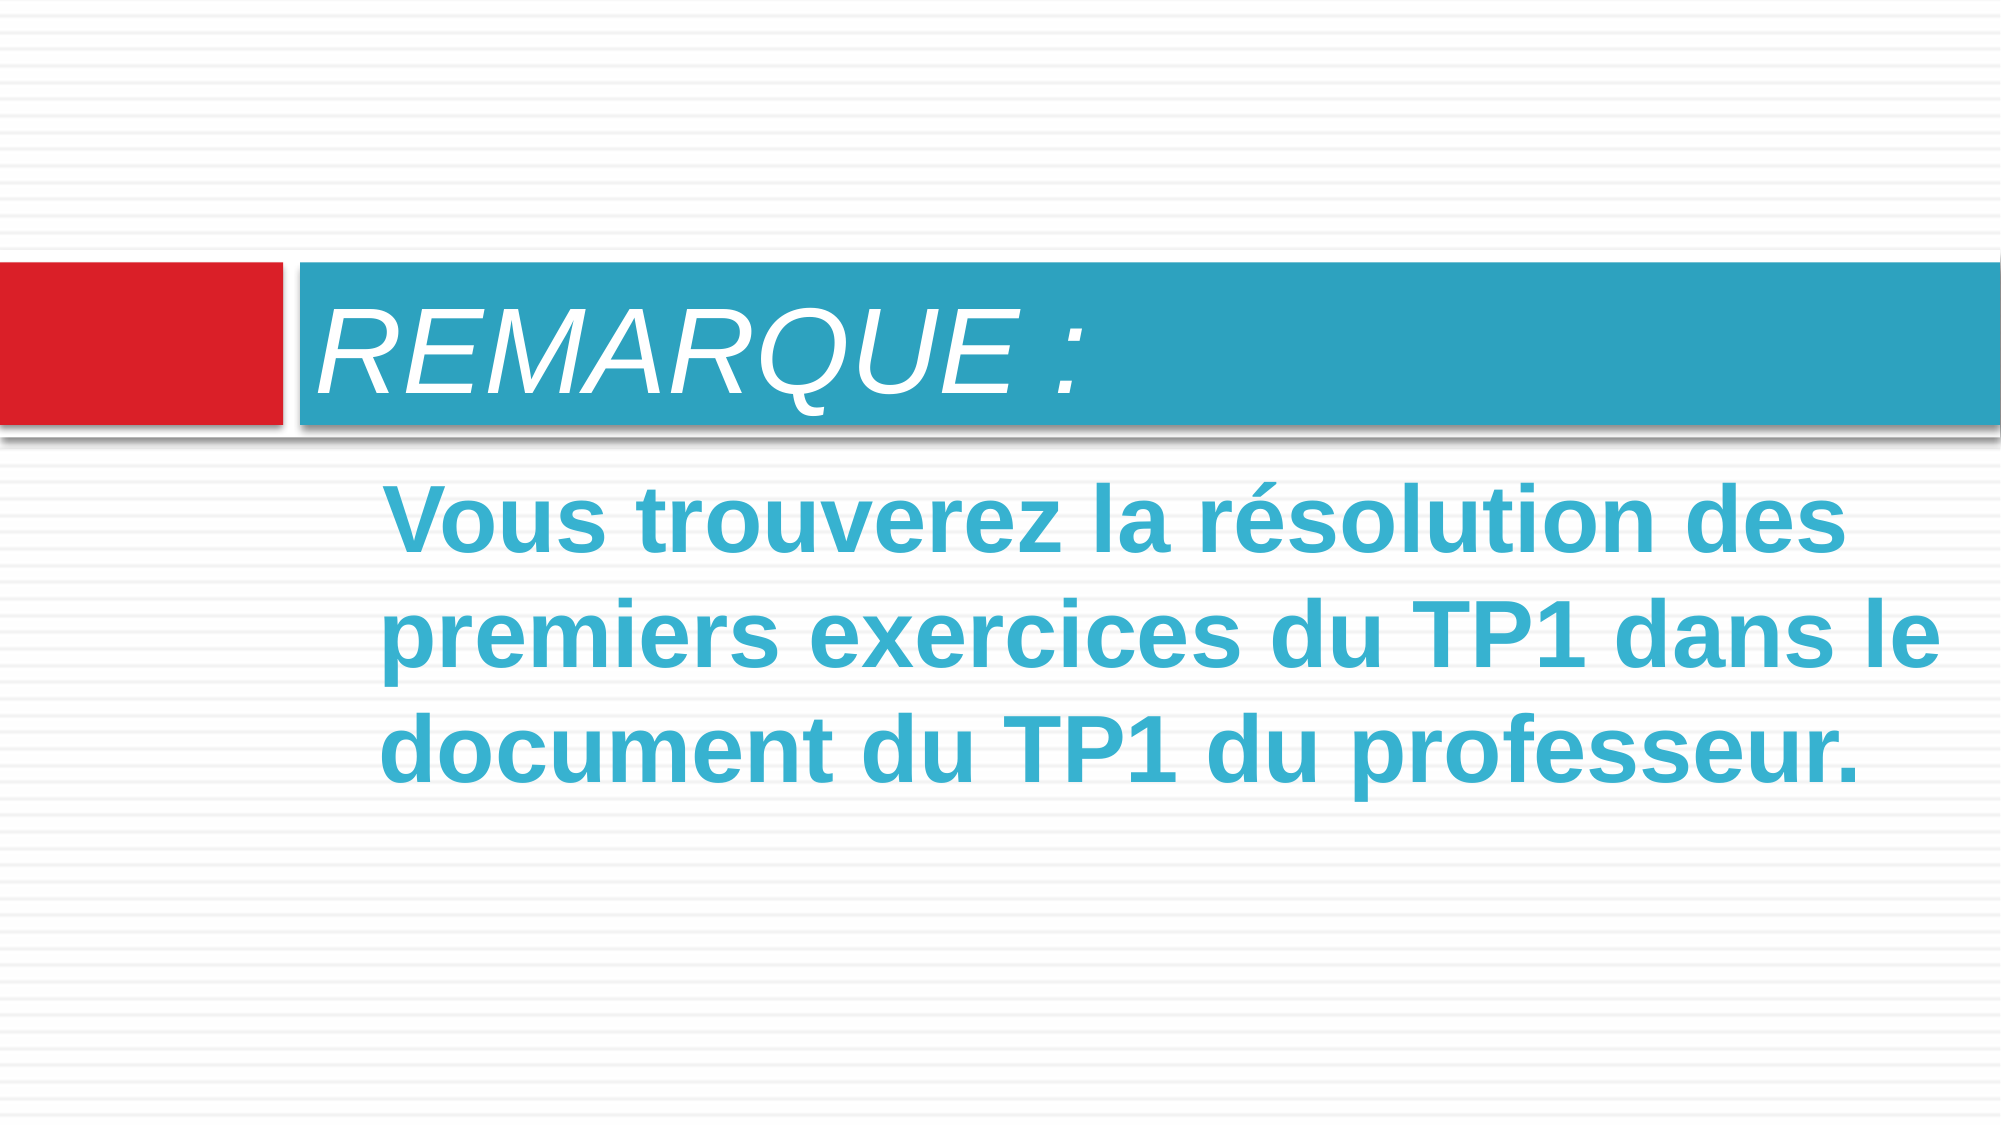

# REMARQUE :
Vous trouverez la résolution des premiers exercices du TP1 dans le document du TP1 du professeur.